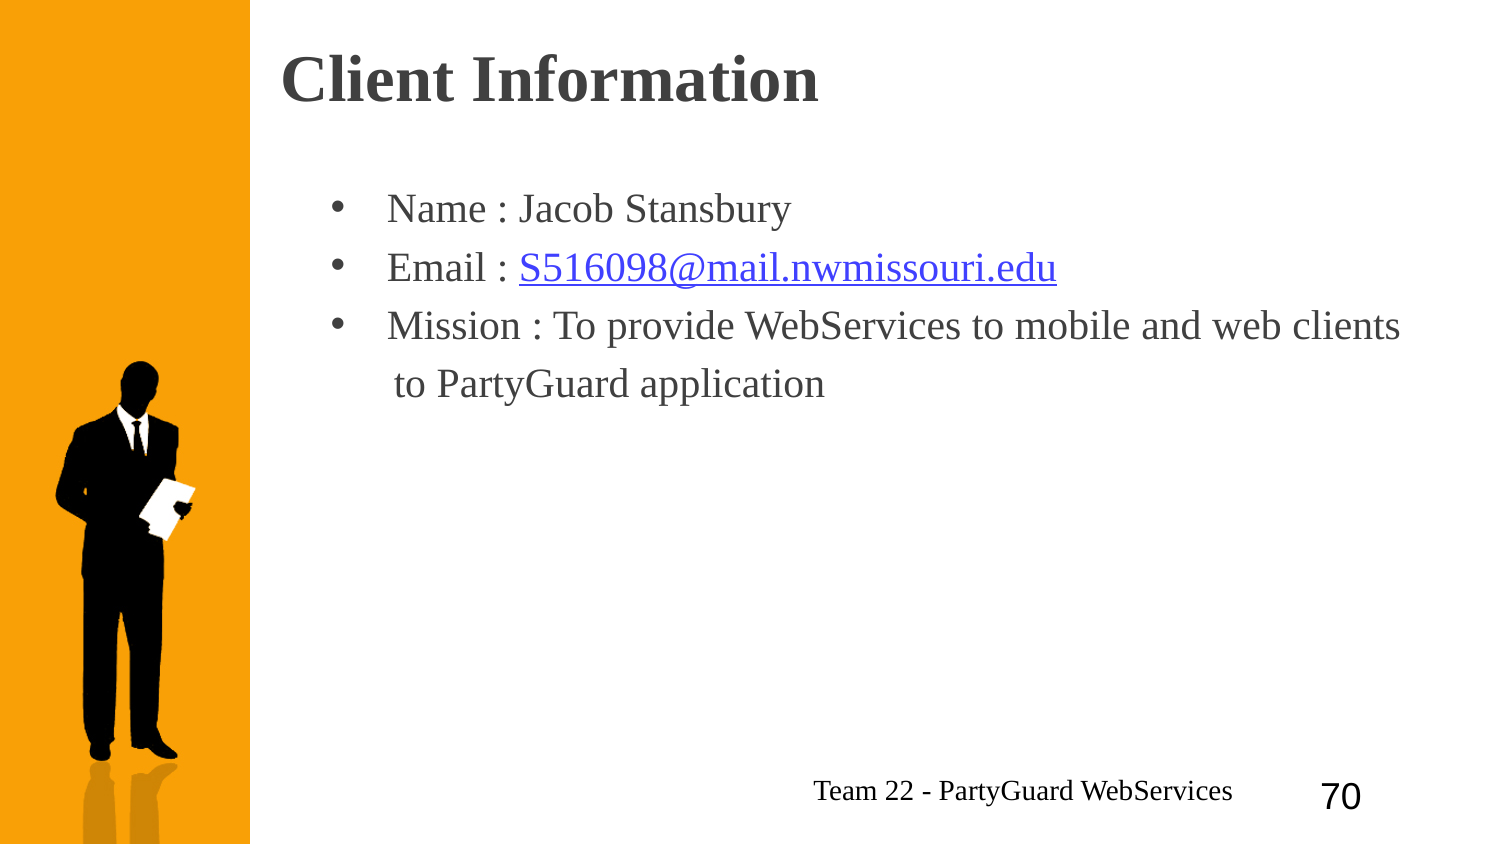

# Client Information
Name : Jacob Stansbury
Email : S516098@mail.nwmissouri.edu
Mission : To provide WebServices to mobile and web clients
      to PartyGuard application
Team 22 - PartyGuard WebServices
70